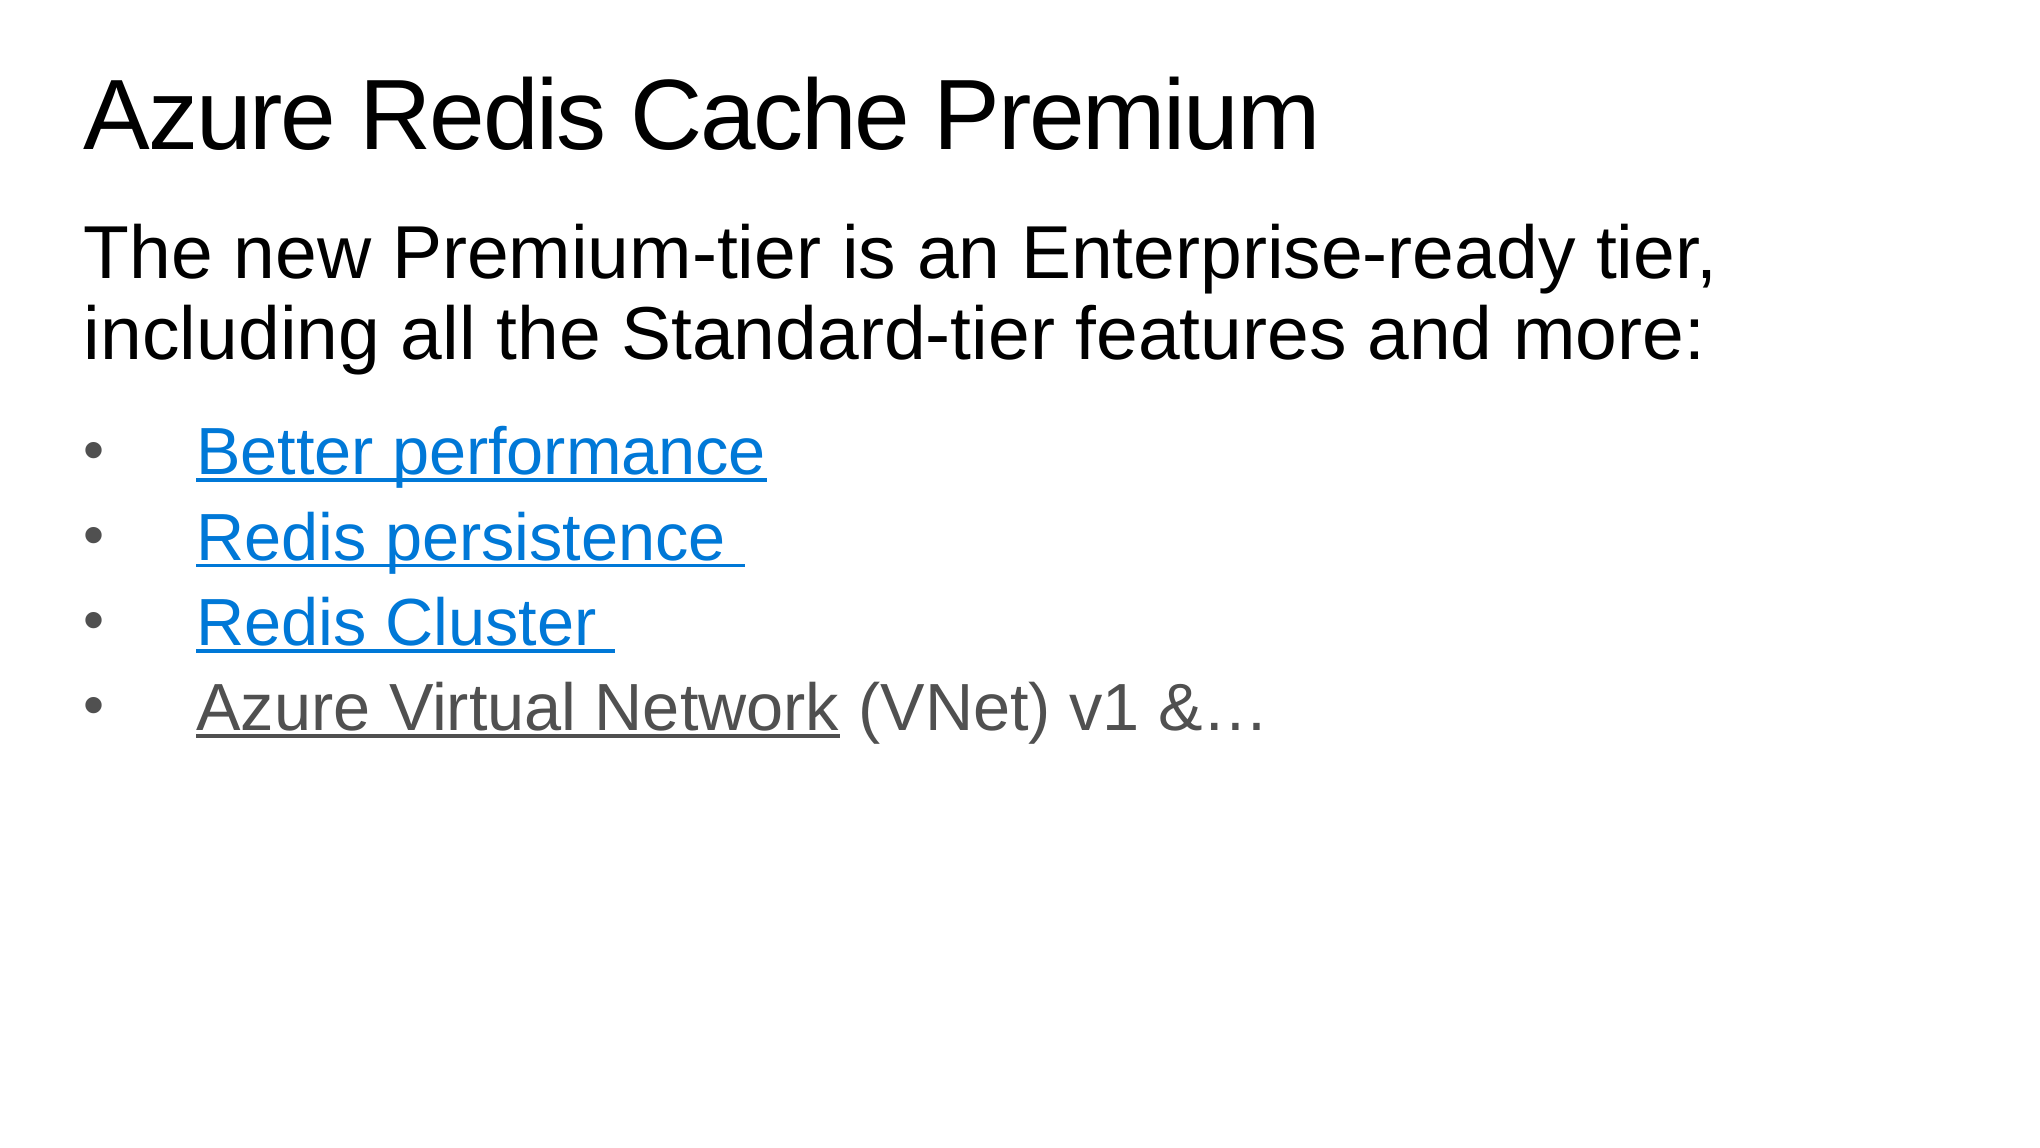

# Azure Redis Cache Premium
The new Premium-tier is an Enterprise-ready tier, including all the Standard-tier features and more:

Better performance
Redis persistence
Redis Cluster
Azure Virtual Network (VNet) v1 &…